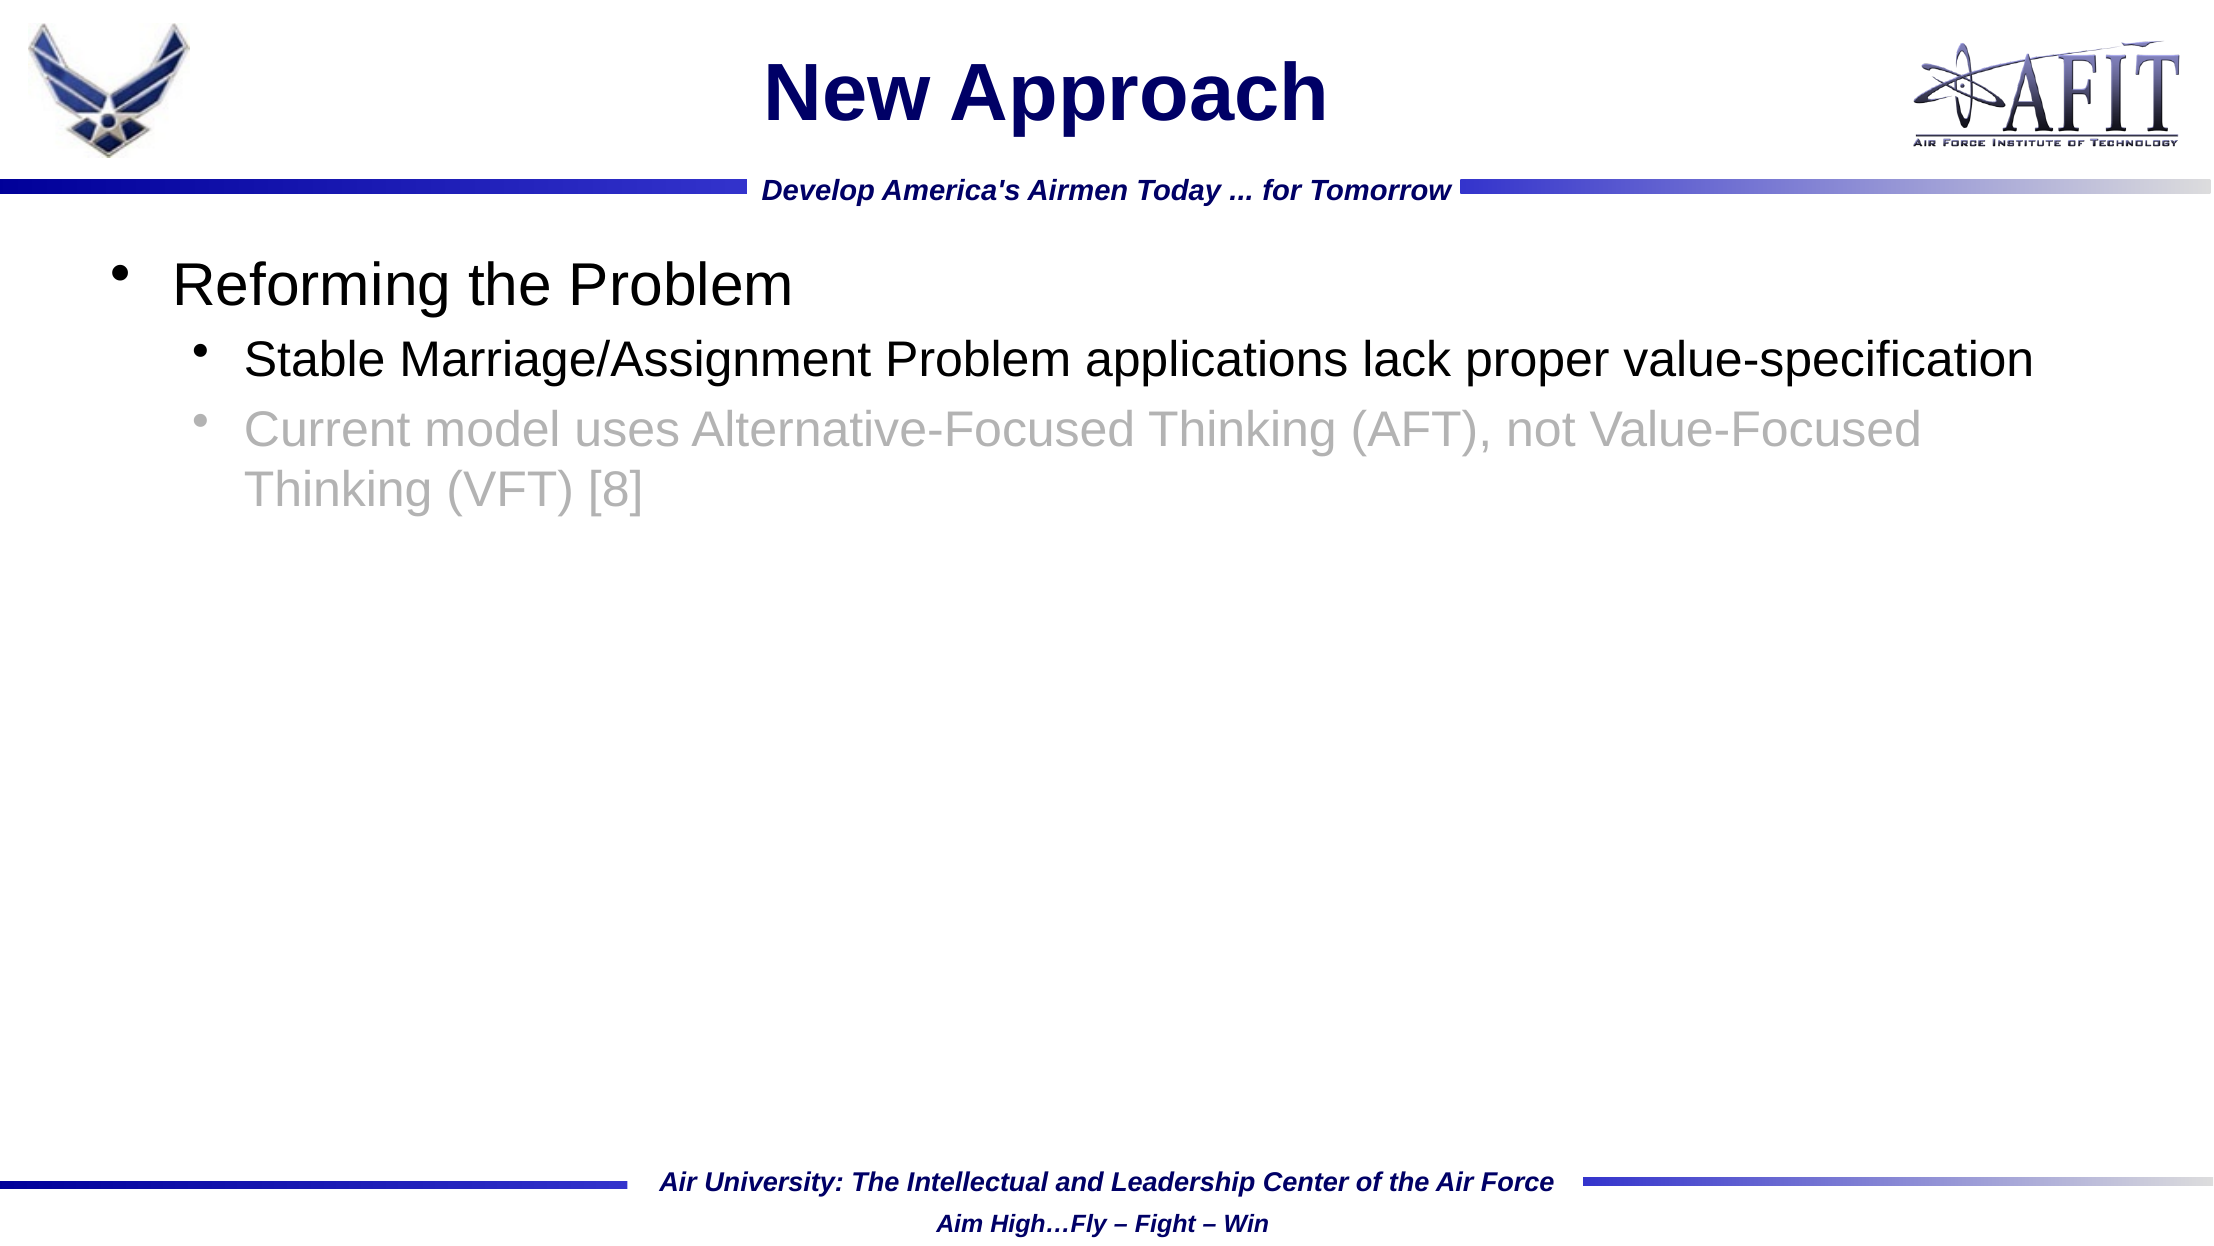

# New Approach

Reforming the Problem
Stable Marriage/Assignment Problem applications lack proper value-specification
Current model uses Alternative-Focused Thinking (AFT), not Value-Focused Thinking (VFT) [8]